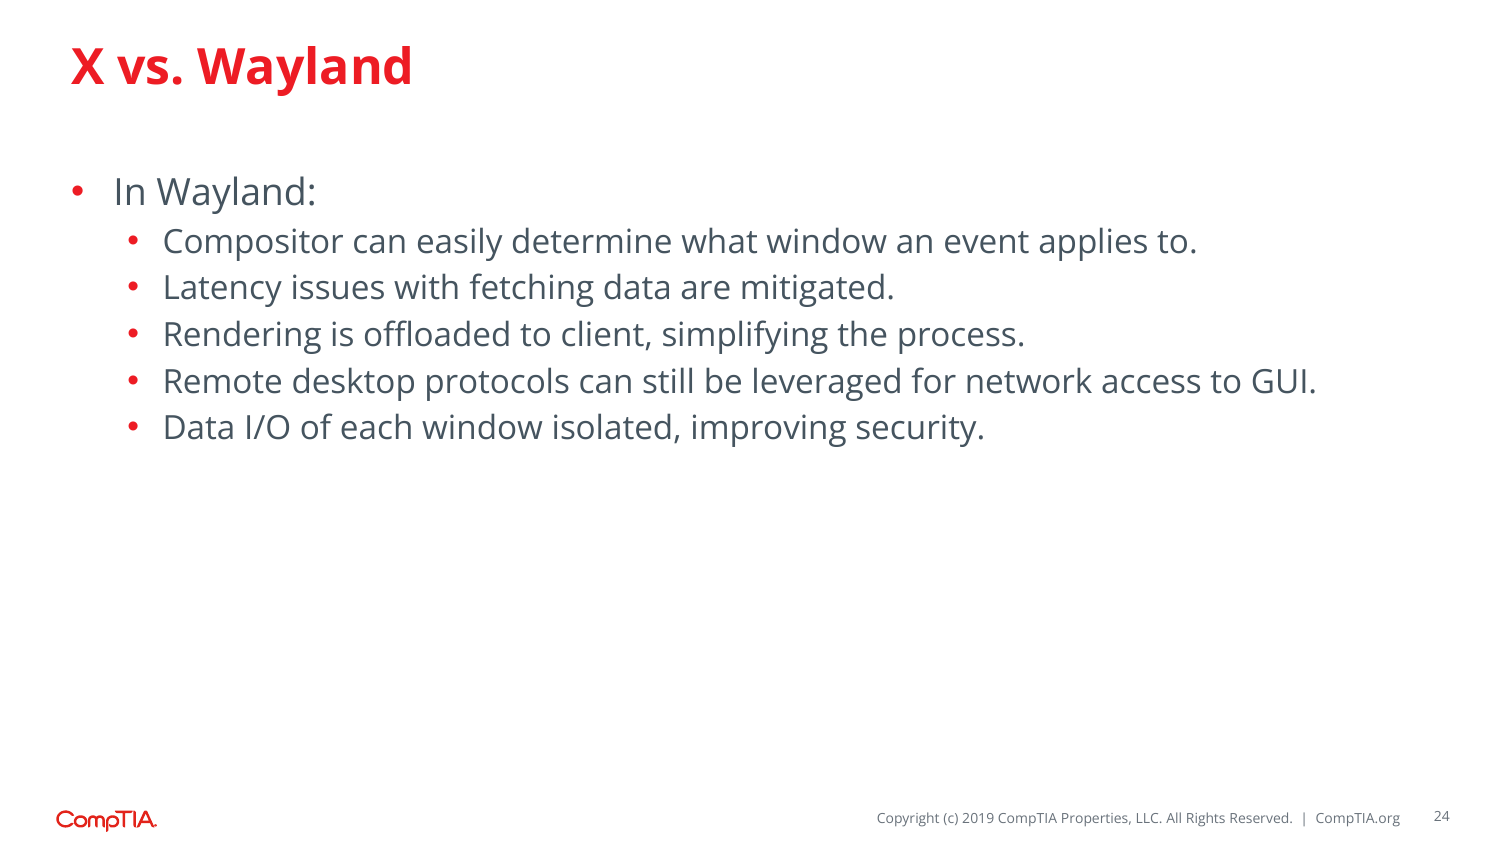

# X vs. Wayland
In Wayland:
Compositor can easily determine what window an event applies to.
Latency issues with fetching data are mitigated.
Rendering is offloaded to client, simplifying the process.
Remote desktop protocols can still be leveraged for network access to GUI.
Data I/O of each window isolated, improving security.

24